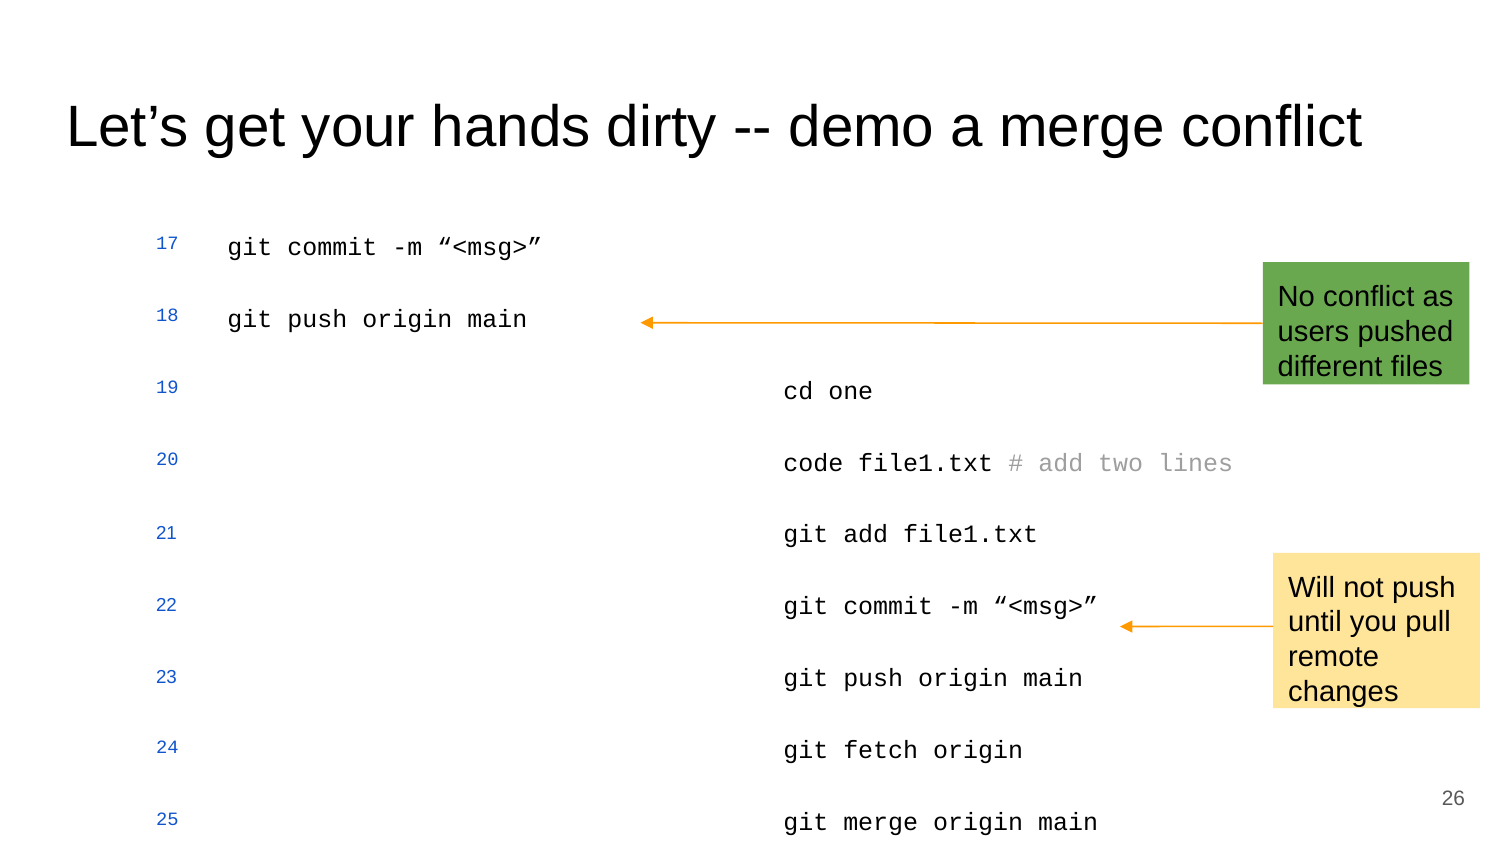

# Let’s get your hands dirty -- demo a merge conflict
| 17 | git commit -m “<msg>” |  |
| --- | --- | --- |
| 18 | git push origin main |  |
| 19 |  | cd one |
| 20 |  | code file1.txt # add two lines |
| 21 |  | git add file1.txt |
| 22 |  | git commit -m “<msg>” |
| 23 |  | git push origin main |
| 24 |  | git fetch origin |
| 25 |  | git merge origin main |
No conflict as users pushed different files
Will not push until you pull remote changes
26